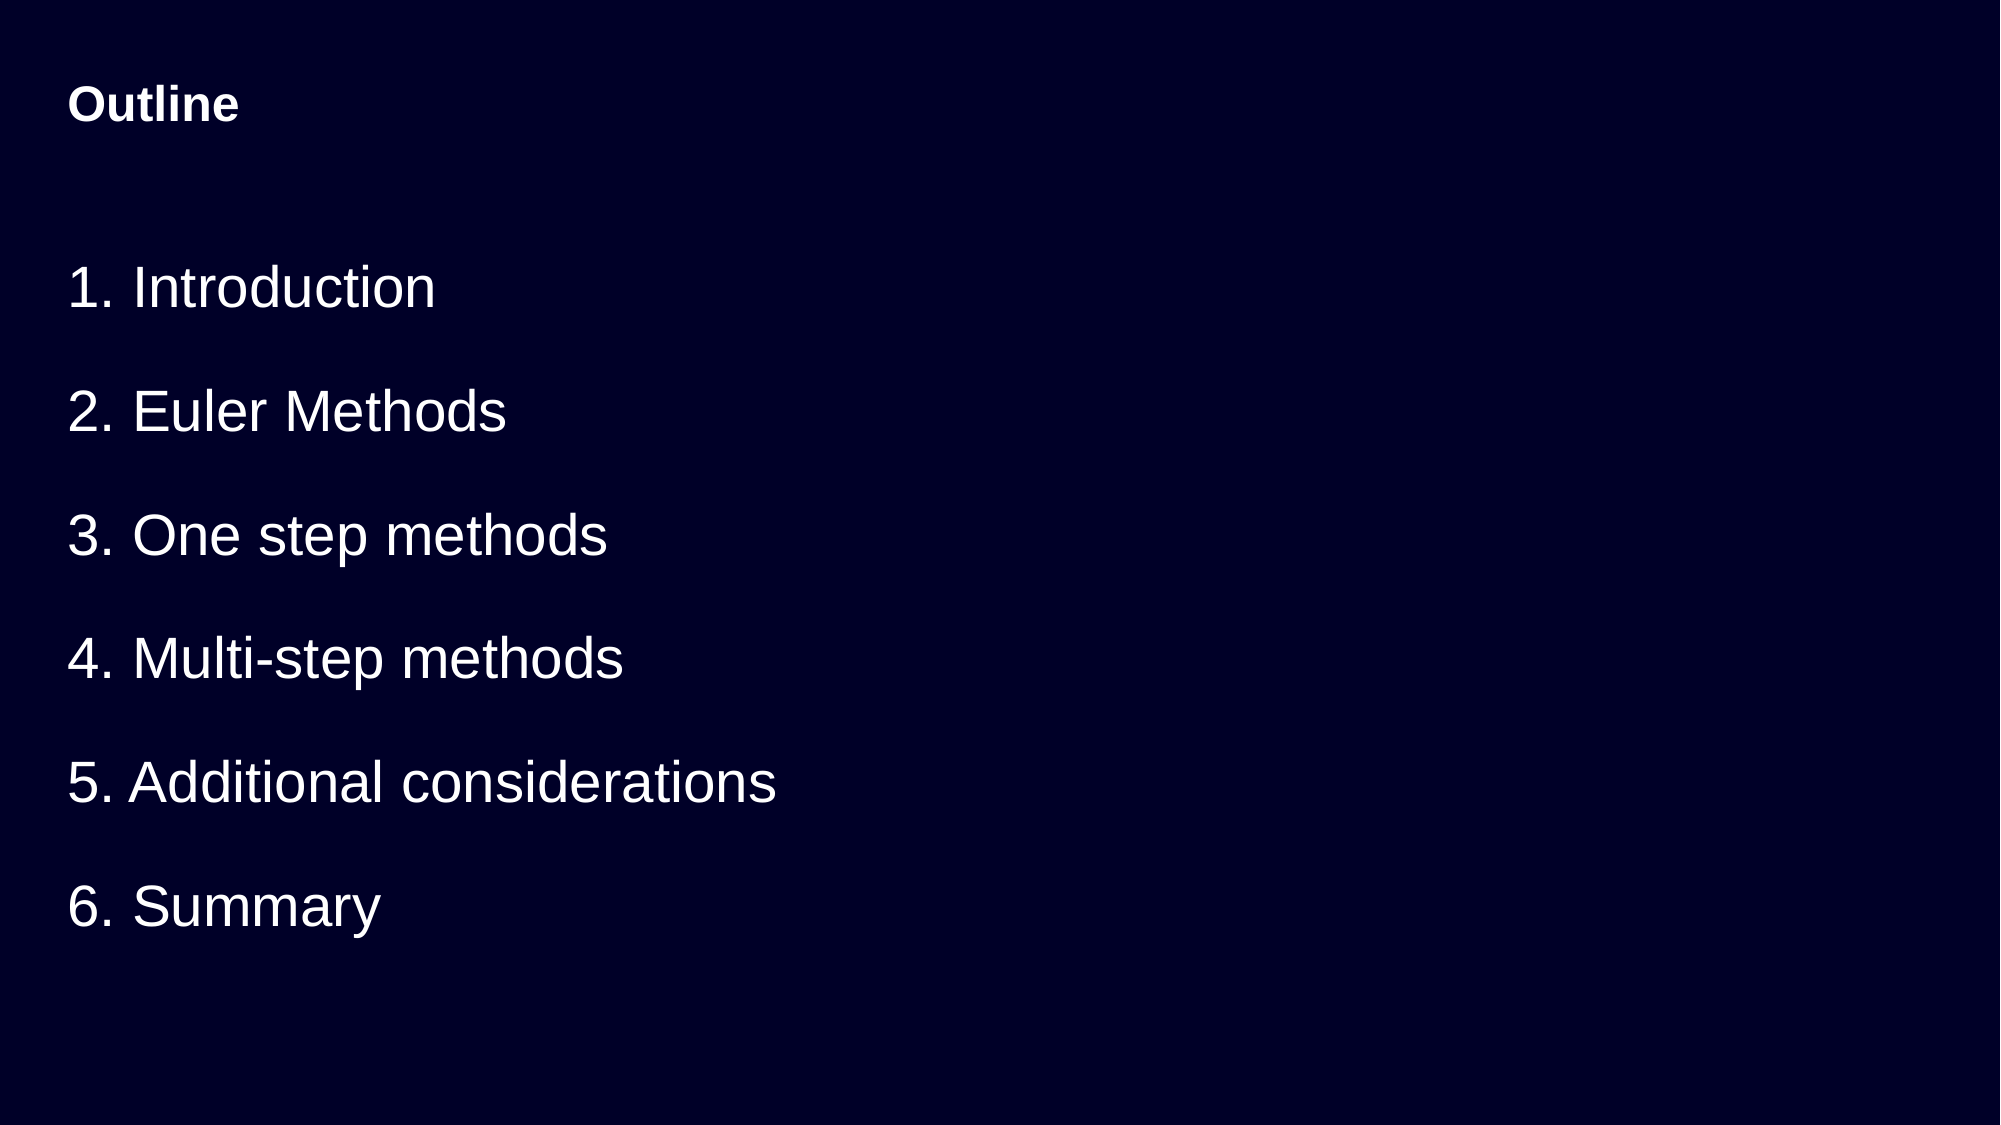

# Outline
1. Introduction
2. Euler Methods
3. One step methods
4. Multi-step methods
5. Additional considerations
6. Summary

Unrestricted | © Siemens 2024 | MM-DD-2024 | Siemens Digital Industries Software